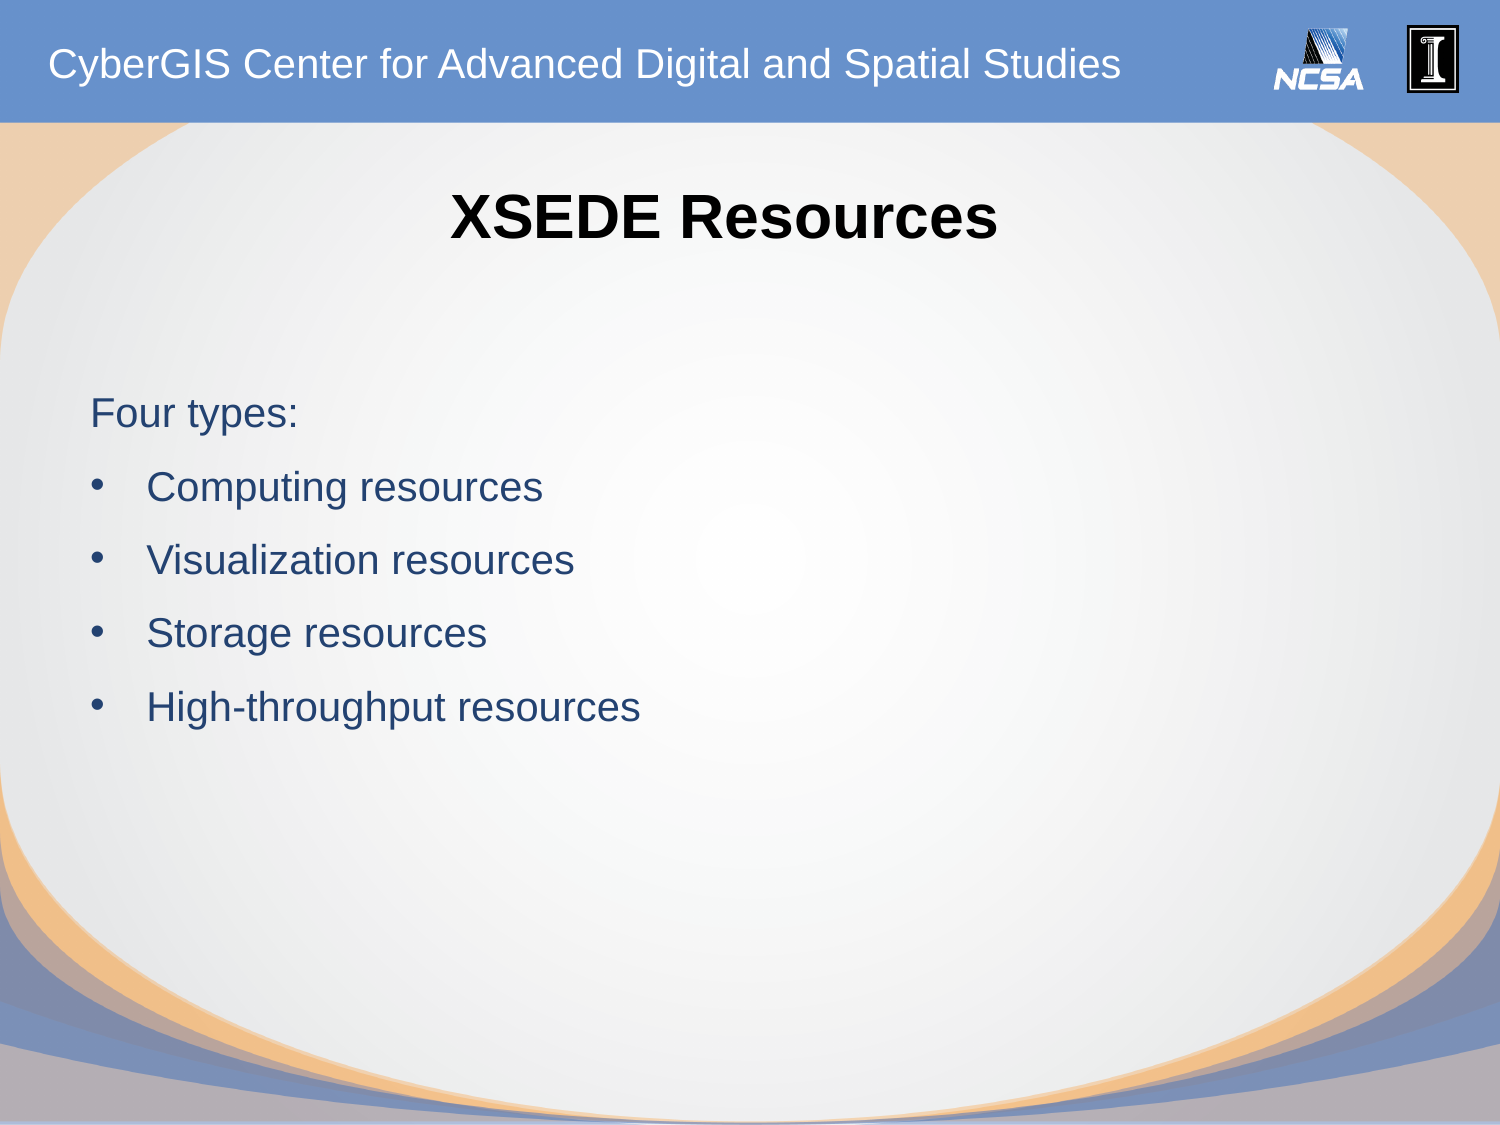

# XSEDE Resources

Four types:
Computing resources
Visualization resources
Storage resources
High-throughput resources